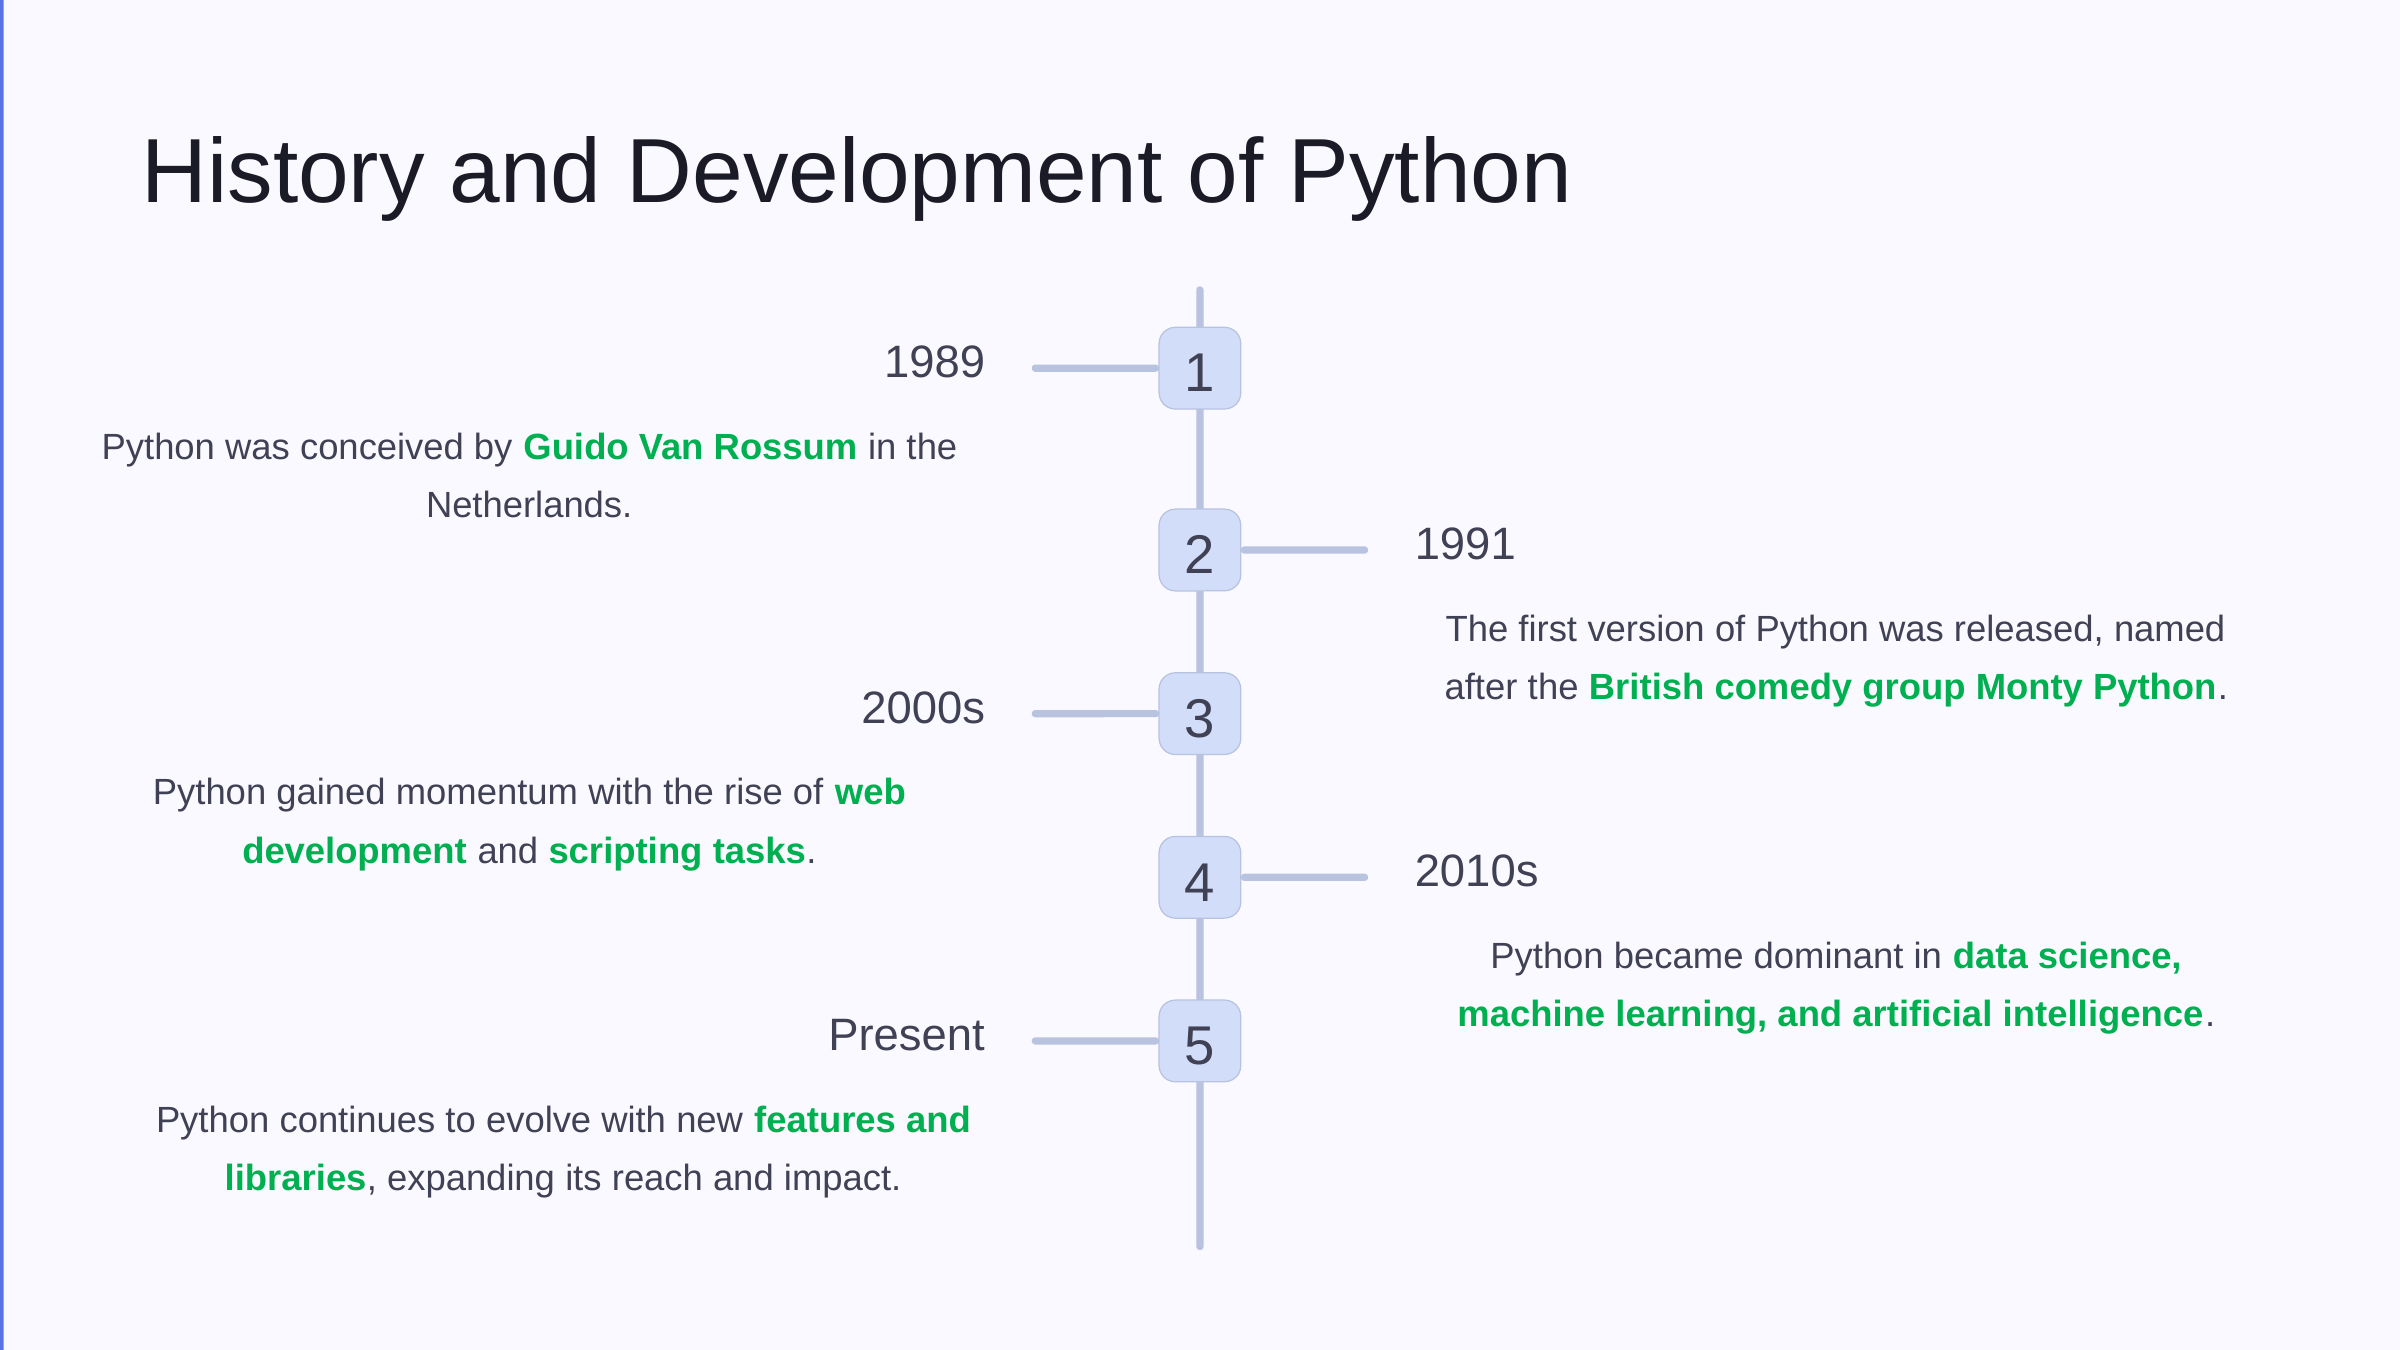

History and Development of Python

1989

1

Python was conceived by Guido Van Rossum in the Netherlands.
1991

2

The first version of Python was released, named after the British comedy group Monty Python.
2000s

3

Python gained momentum with the rise of web development and scripting tasks.
2010s

4

Python became dominant in data science, machine learning, and artificial intelligence.
Present

5

Python continues to evolve with new features and libraries, expanding its reach and impact.